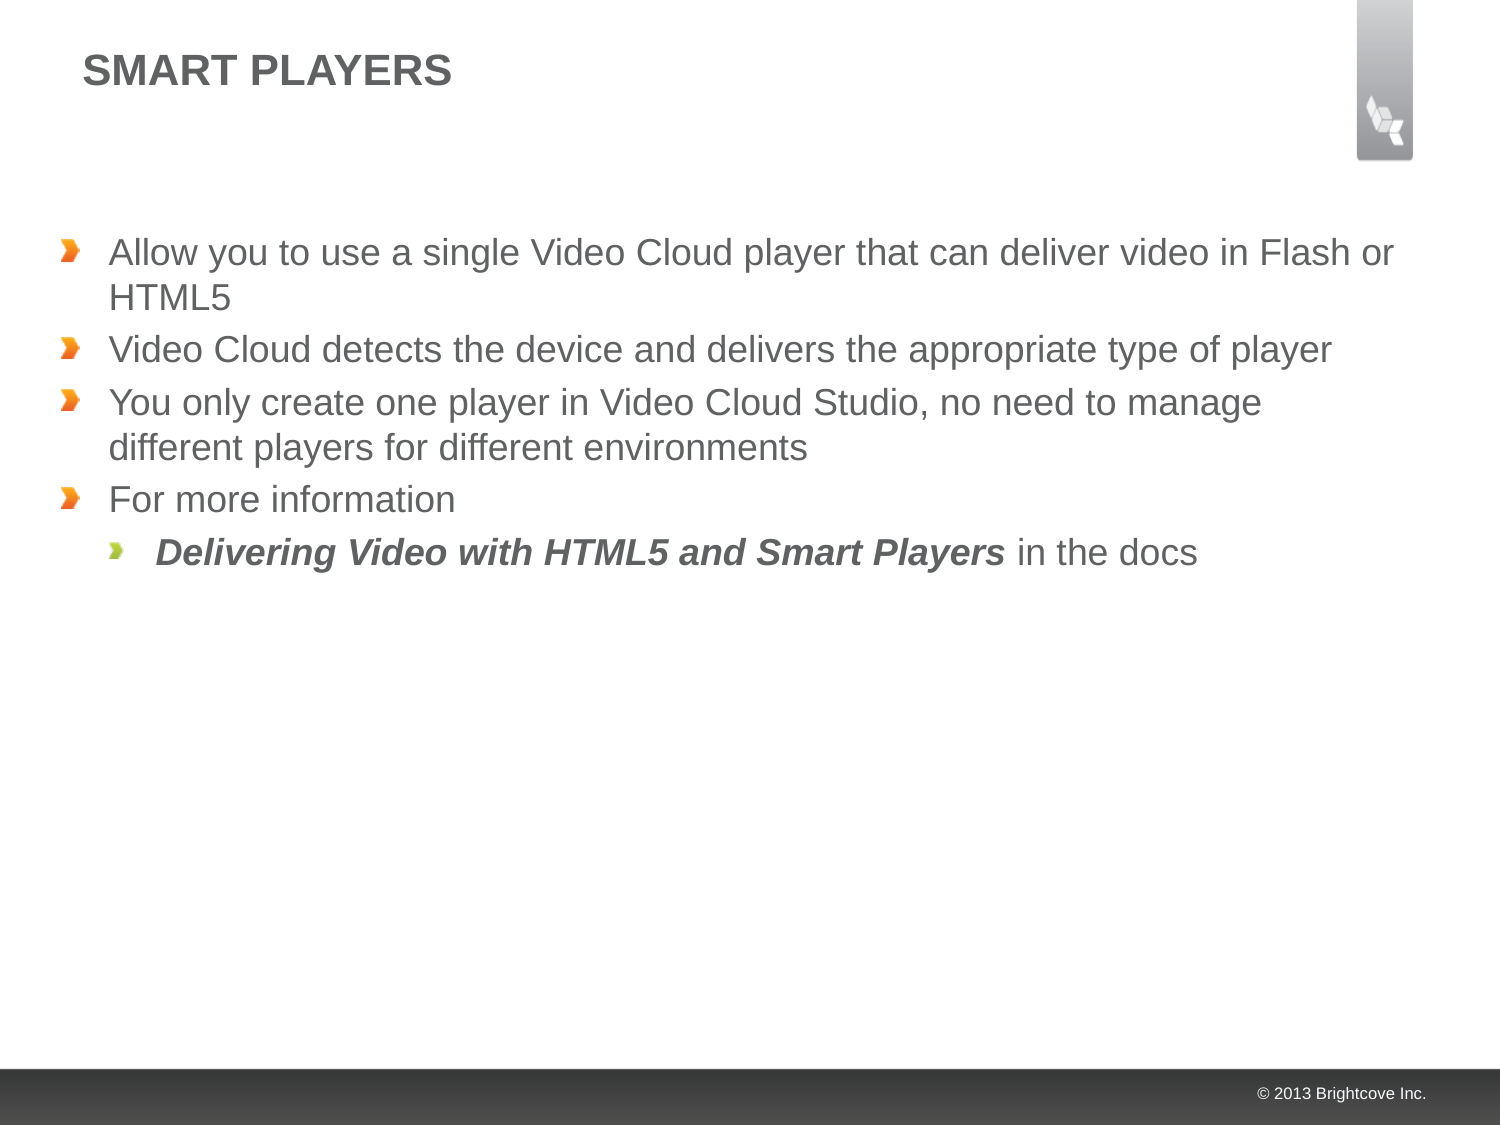

# Smart players
Allow you to use a single Video Cloud player that can deliver video in Flash or HTML5
Video Cloud detects the device and delivers the appropriate type of player
You only create one player in Video Cloud Studio, no need to manage different players for different environments
For more information
Delivering Video with HTML5 and Smart Players in the docs